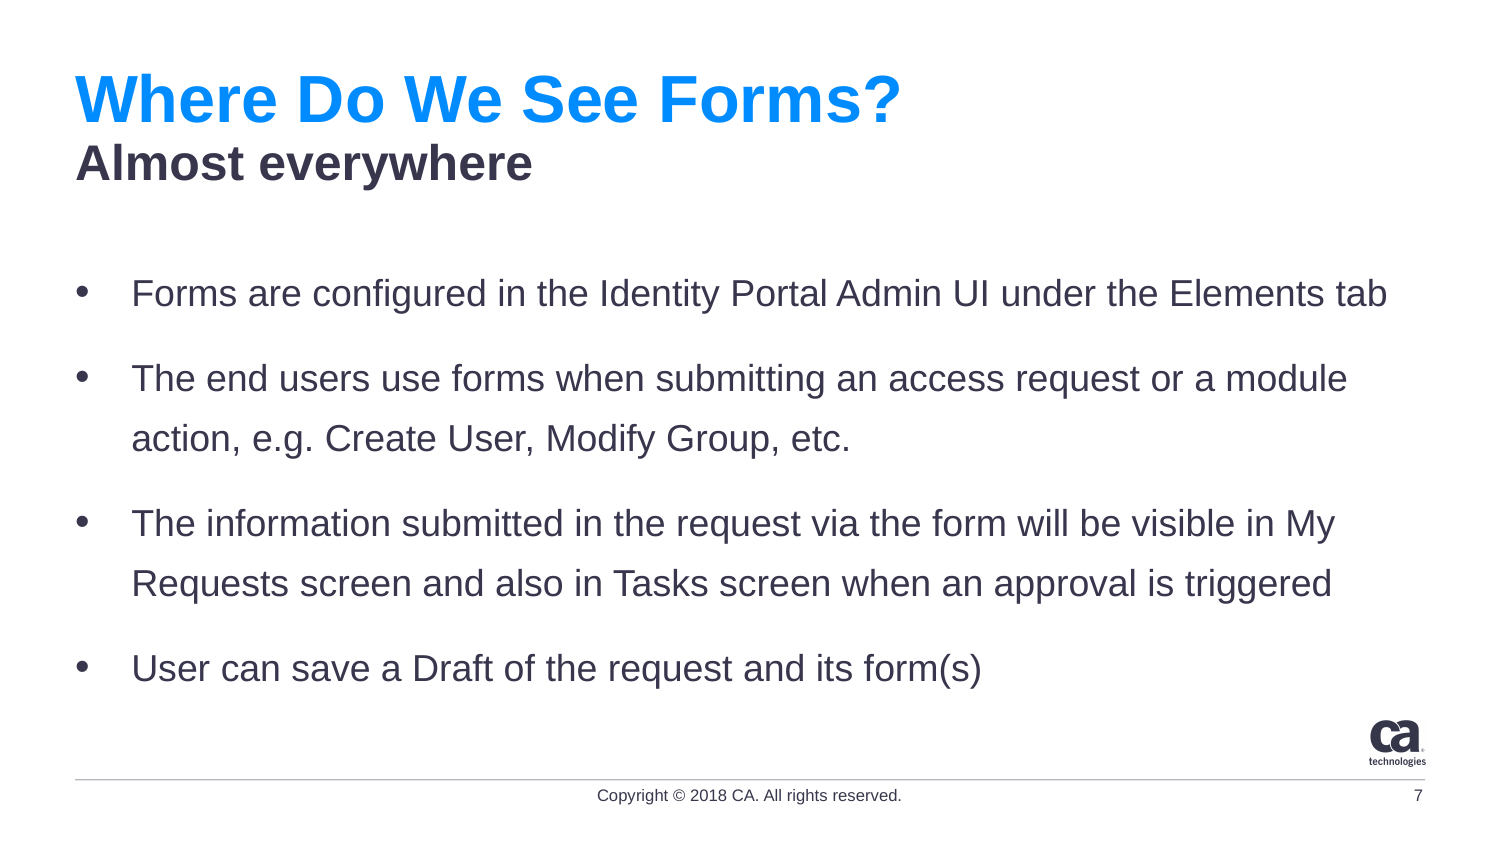

# Where Do We See Forms? Almost everywhere
Forms are configured in the Identity Portal Admin UI under the Elements tab
The end users use forms when submitting an access request or a module action, e.g. Create User, Modify Group, etc.
The information submitted in the request via the form will be visible in My Requests screen and also in Tasks screen when an approval is triggered
User can save a Draft of the request and its form(s)
7